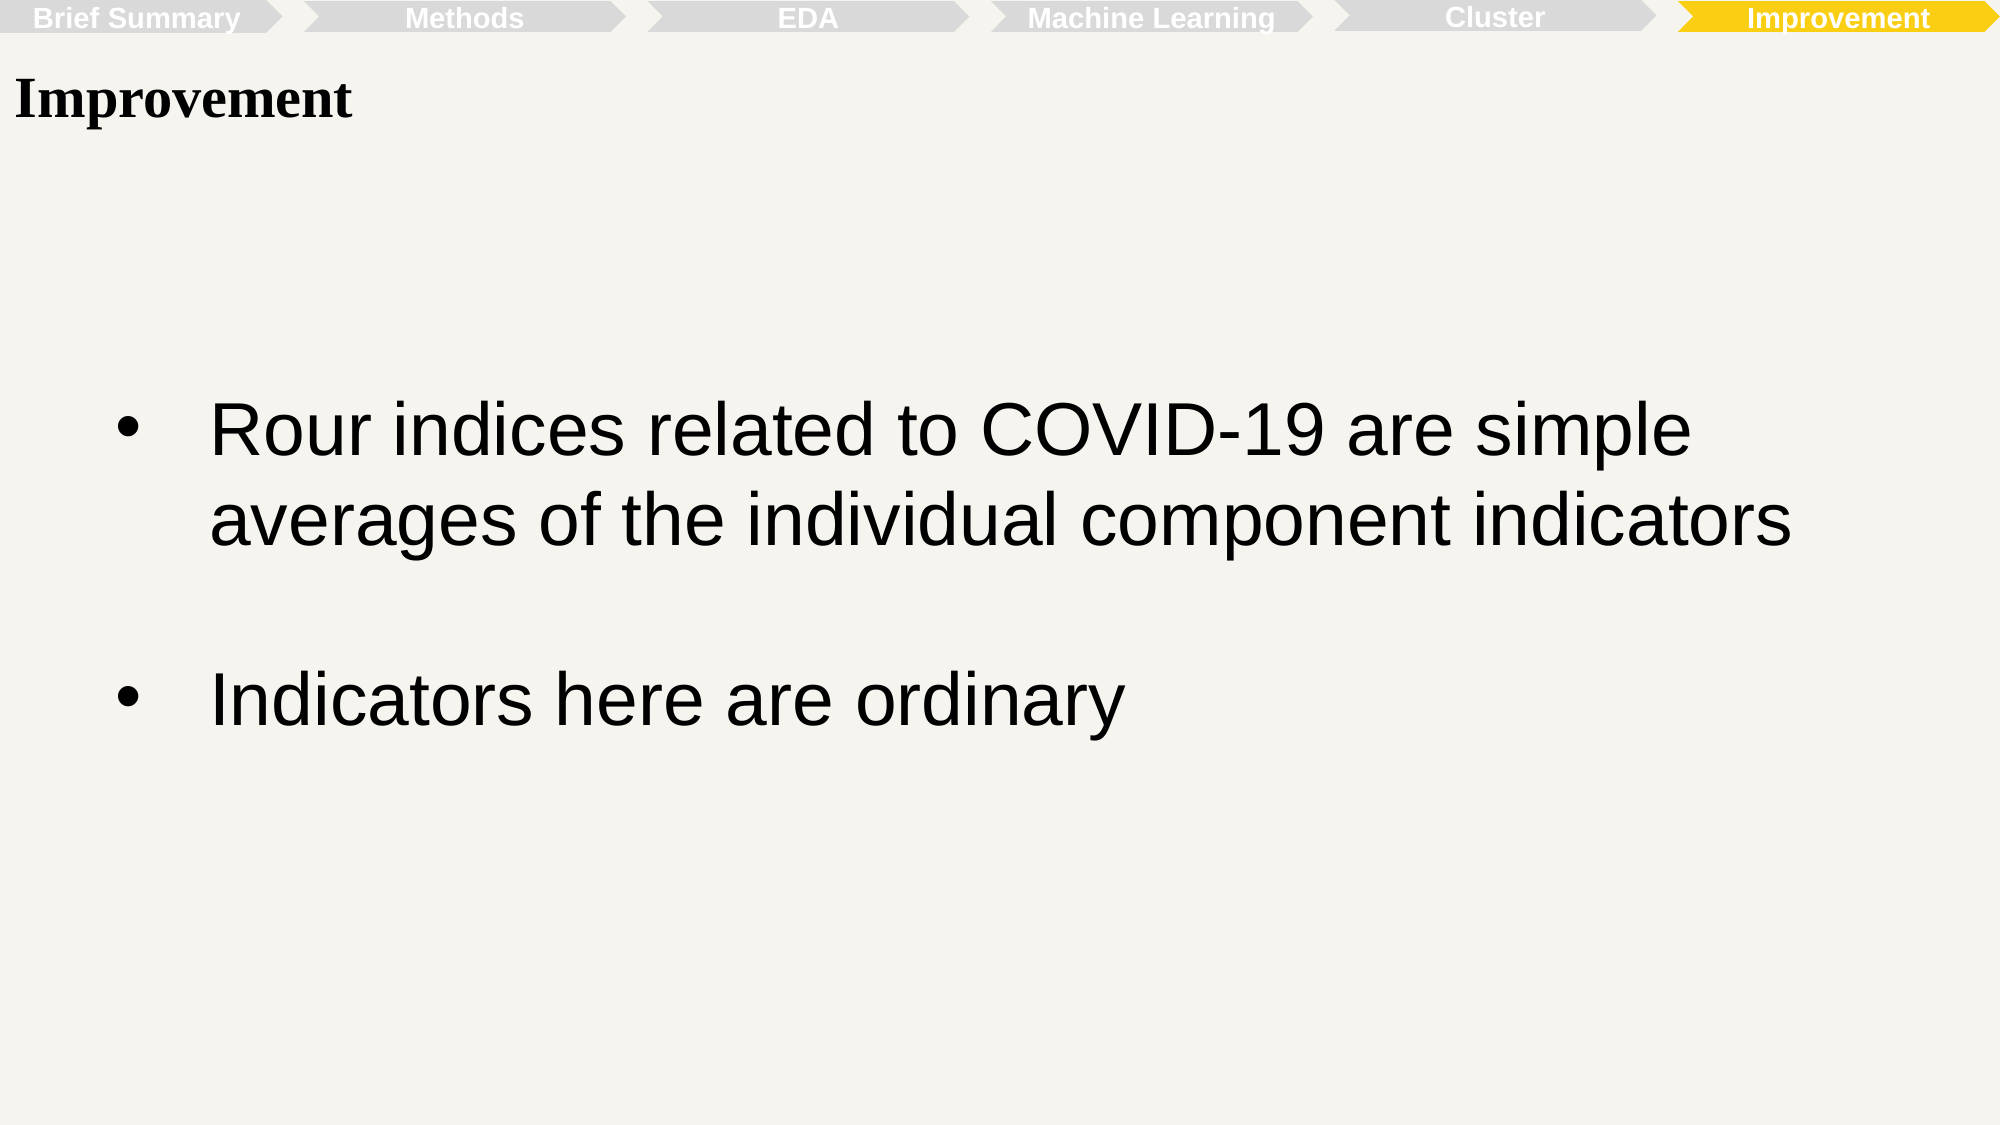

Cluster
Brief Summary
Improvement
Methods
EDA
Machine Learning
Improvement
Rour indices related to COVID-19 are simple averages of the individual component indicators

Indicators here are ordinary